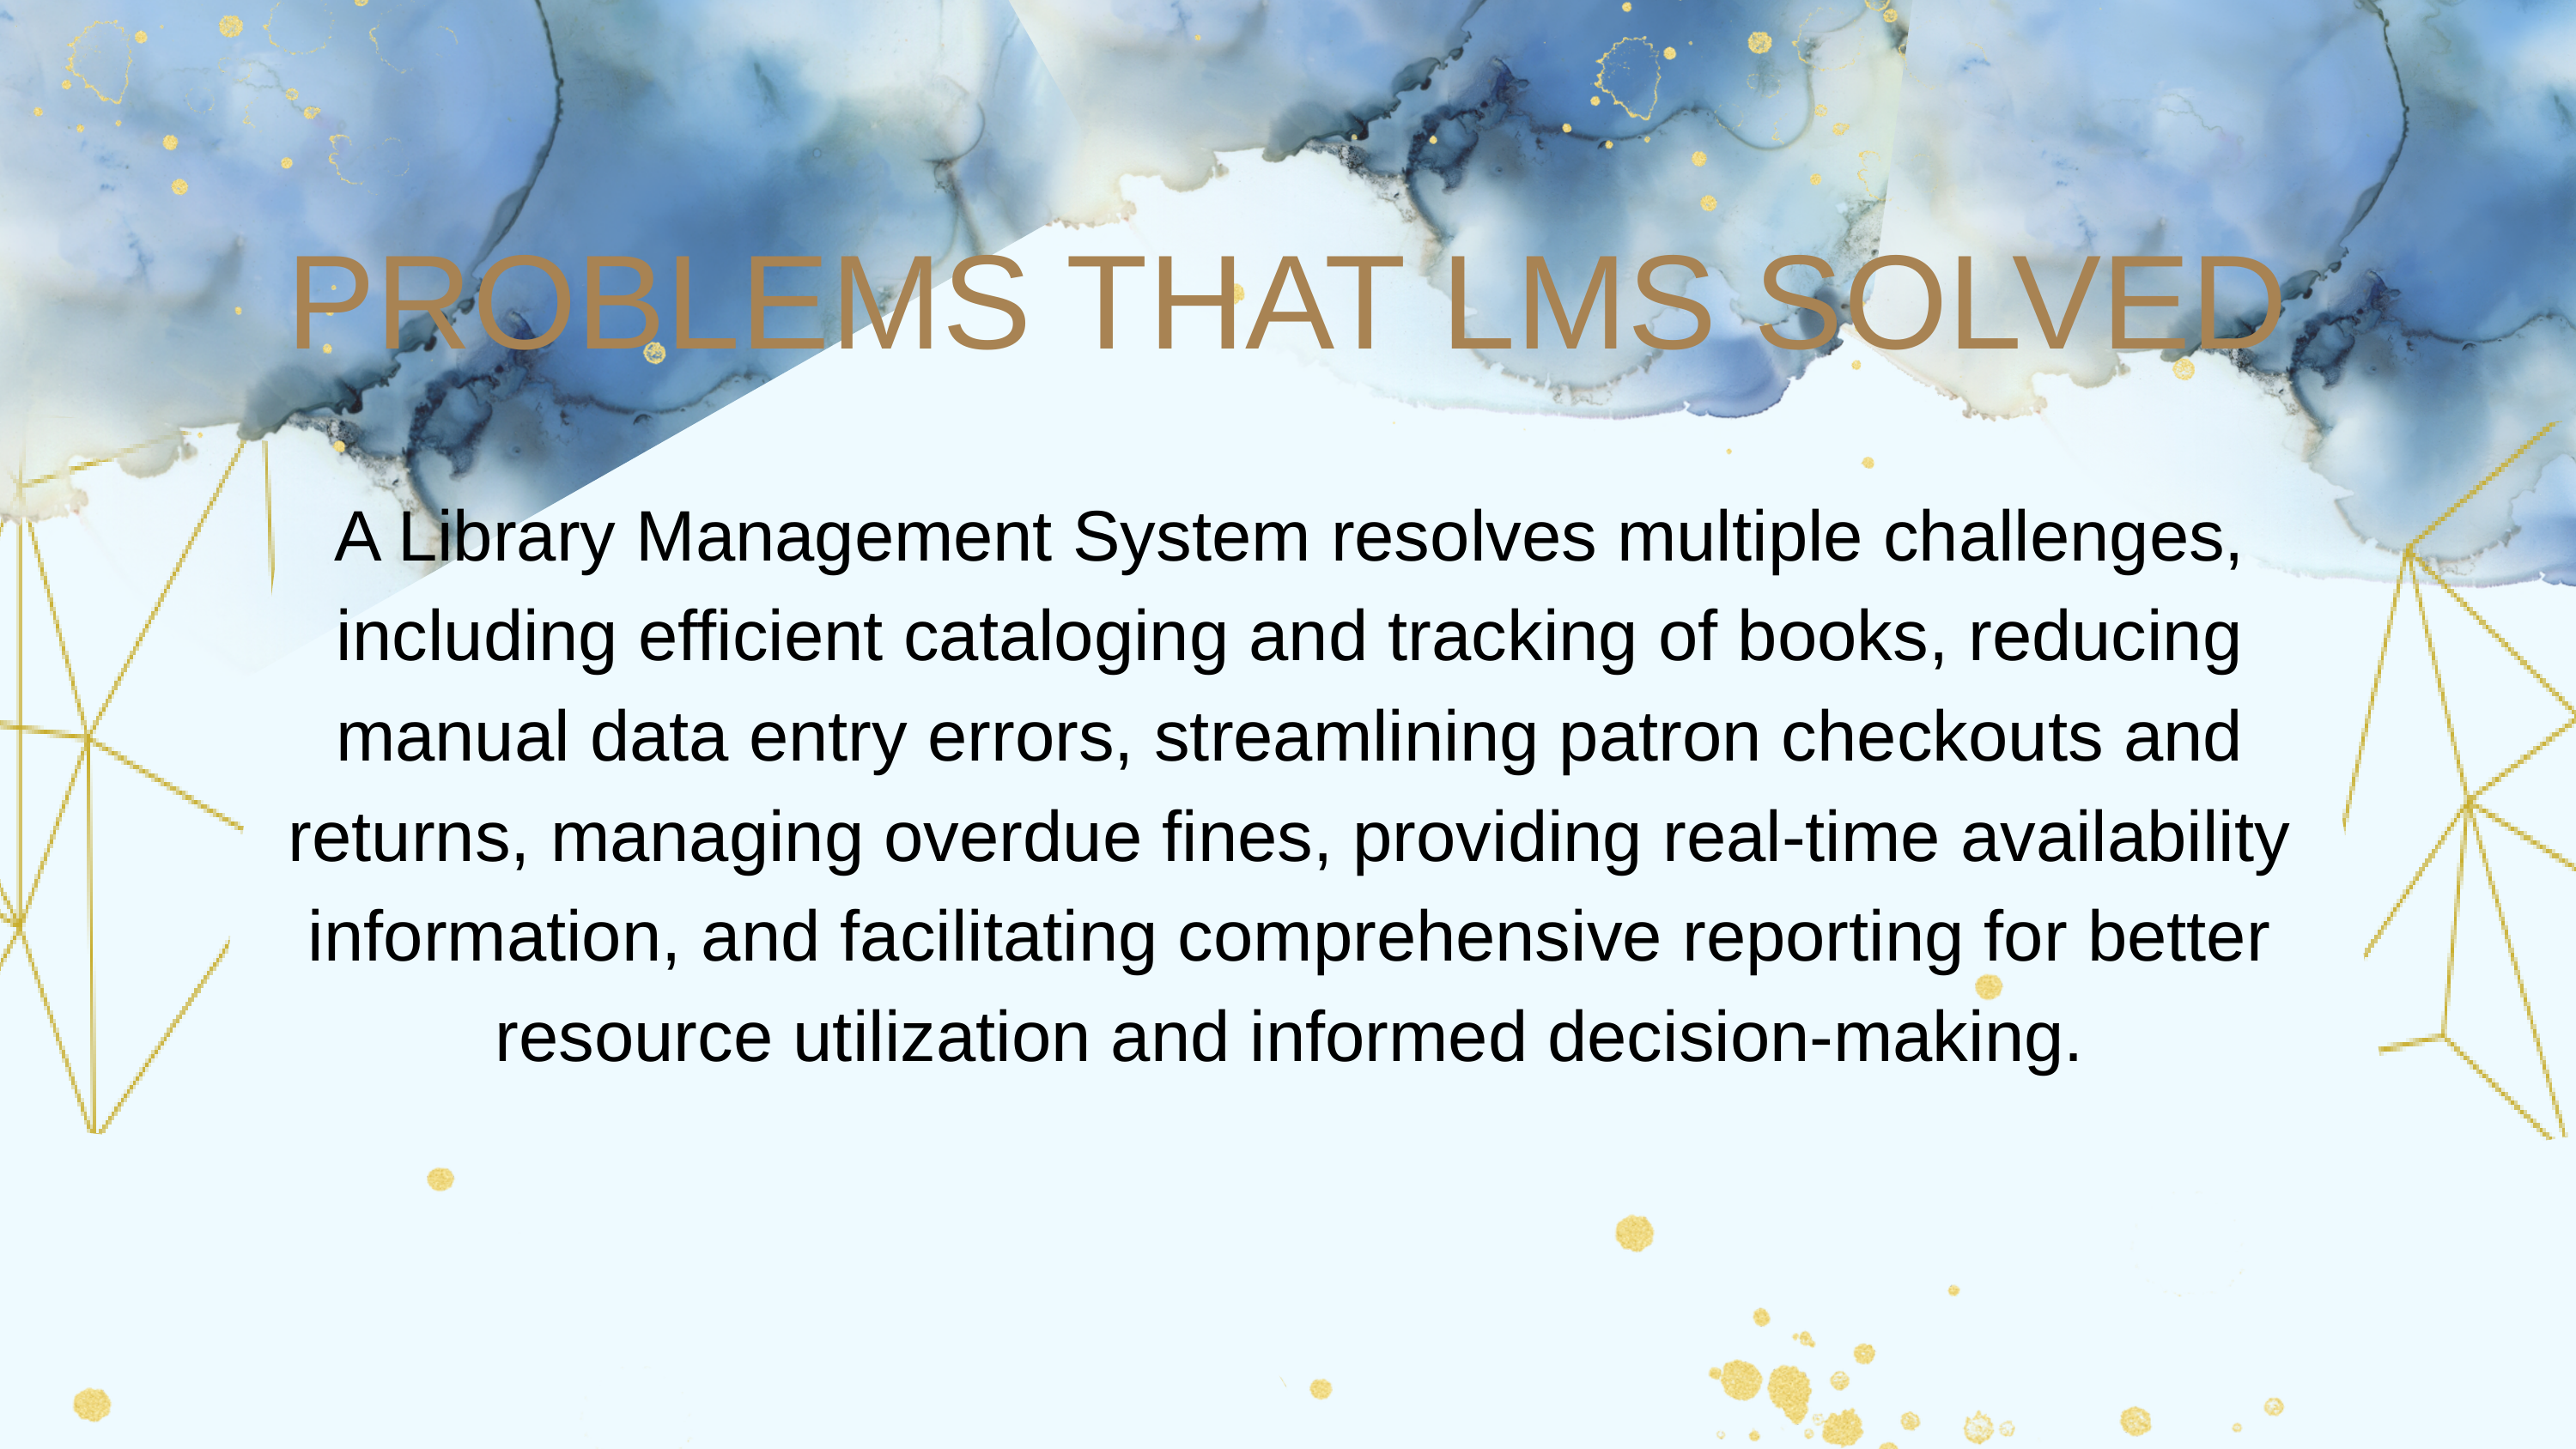

PROBLEMS THAT LMS SOLVED

A Library Management System resolves multiple challenges, including efficient cataloging and tracking of books, reducing manual data entry errors, streamlining patron checkouts and returns, managing overdue fines, providing real-time availability information, and facilitating comprehensive reporting for better resource utilization and informed decision-making.